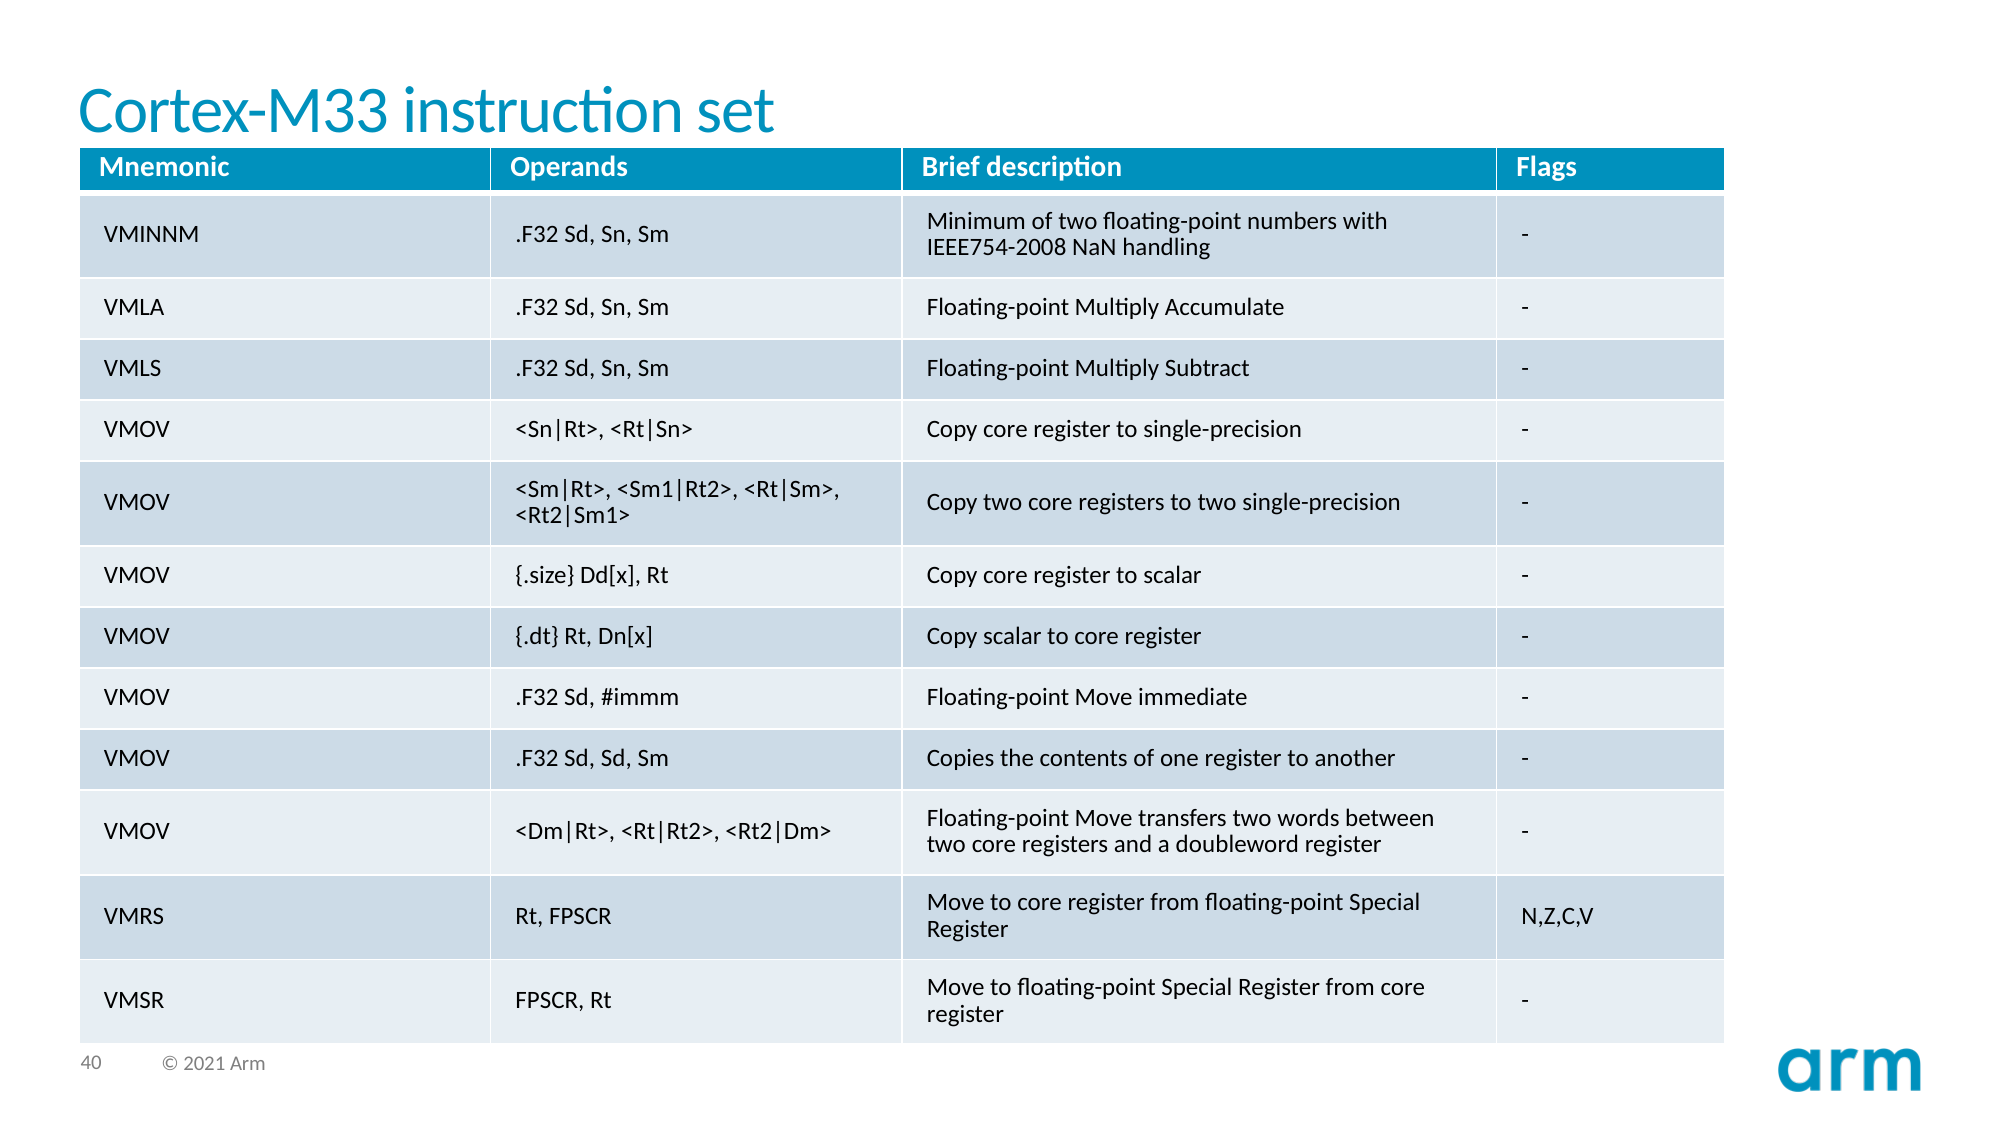

# Cortex-M33 instruction set
| Mnemonic | Operands | Brief description | Flags |
| --- | --- | --- | --- |
| VMINNM | .F32 Sd, Sn, Sm | Minimum of two floating-point numbers with IEEE754-2008 NaN handling | - |
| VMLA | .F32 Sd, Sn, Sm | Floating-point Multiply Accumulate | - |
| VMLS | .F32 Sd, Sn, Sm | Floating-point Multiply Subtract | - |
| VMOV | <Sn|Rt>, <Rt|Sn> | Copy core register to single-precision | - |
| VMOV | <Sm|Rt>, <Sm1|Rt2>, <Rt|Sm>, <Rt2|Sm1> | Copy two core registers to two single-precision | - |
| VMOV | {.size} Dd[x], Rt | Copy core register to scalar | - |
| VMOV | {.dt} Rt, Dn[x] | Copy scalar to core register | - |
| VMOV | .F32 Sd, #immm | Floating-point Move immediate | - |
| VMOV | .F32 Sd, Sd, Sm | Copies the contents of one register to another | - |
| VMOV | <Dm|Rt>, <Rt|Rt2>, <Rt2|Dm> | Floating-point Move transfers two words between two core registers and a doubleword register | - |
| VMRS | Rt, FPSCR | Move to core register from floating-point Special Register | N,Z,C,V |
| VMSR | FPSCR, Rt | Move to floating-point Special Register from core register | - |